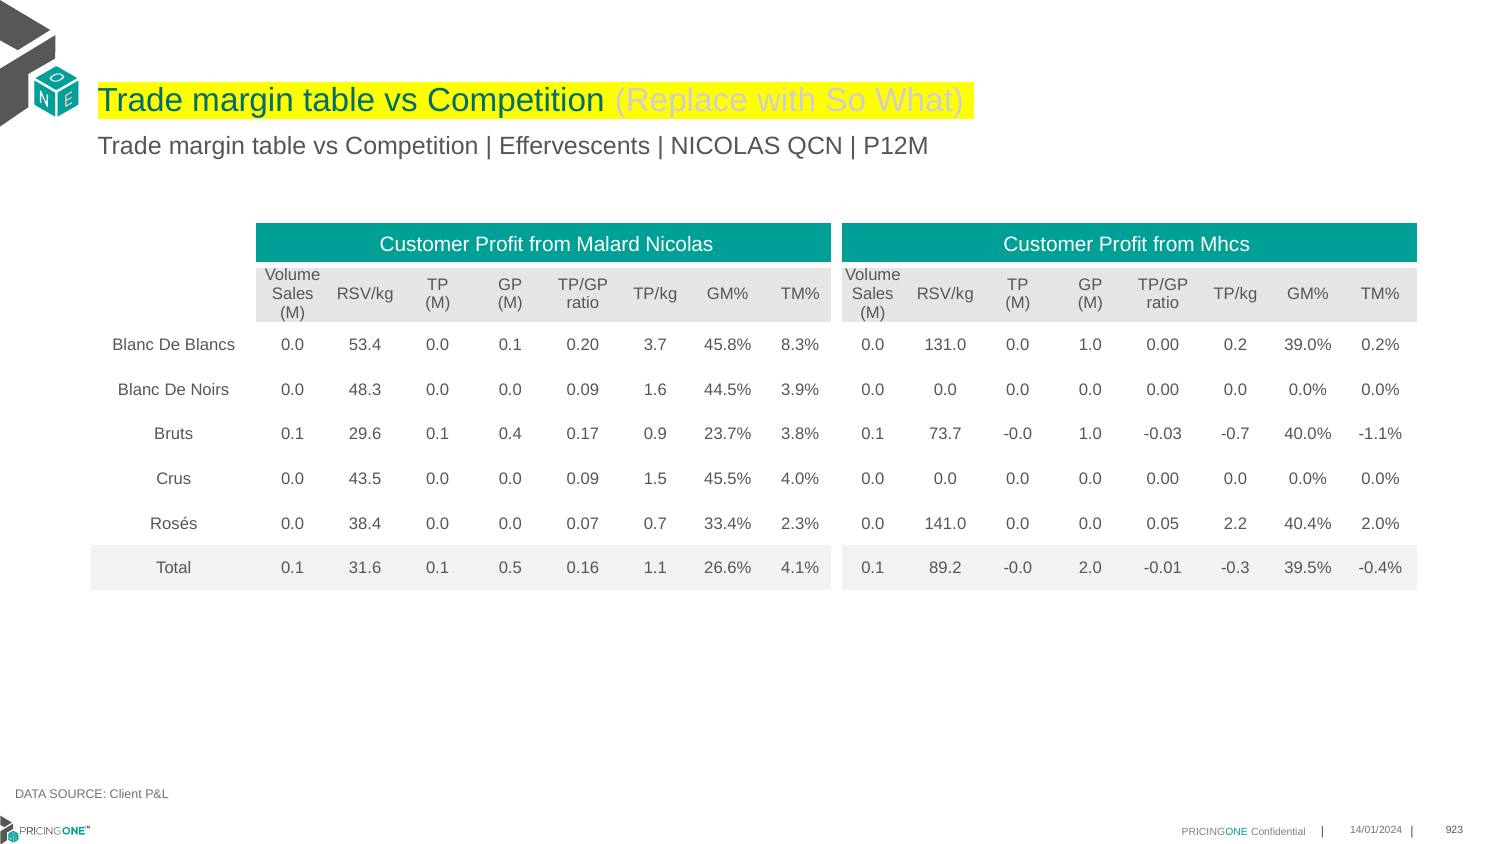

# Trade margin table vs Competition (Replace with So What)
Trade margin table vs Competition | Effervescents | NICOLAS QCN | P12M
|  | Customer Profit from Malard Nicolas |  |  |  |  |  |  |  | Customer Profit from Mhcs |  |  |  |  |  |  |  |
| --- | --- | --- | --- | --- | --- | --- | --- | --- | --- | --- | --- | --- | --- | --- | --- | --- |
|  | Volume Sales (M) | RSV/kg | TP (M) | GP (M) | TP/GP ratio | TP/kg | GM% | TM% | Volume Sales (M) | RSV/kg | TP (M) | GP (M) | TP/GP ratio | TP/kg | GM% | TM% |
| Blanc De Blancs | 0.0 | 53.4 | 0.0 | 0.1 | 0.20 | 3.7 | 45.8% | 8.3% | 0.0 | 131.0 | 0.0 | 1.0 | 0.00 | 0.2 | 39.0% | 0.2% |
| Blanc De Noirs | 0.0 | 48.3 | 0.0 | 0.0 | 0.09 | 1.6 | 44.5% | 3.9% | 0.0 | 0.0 | 0.0 | 0.0 | 0.00 | 0.0 | 0.0% | 0.0% |
| Bruts | 0.1 | 29.6 | 0.1 | 0.4 | 0.17 | 0.9 | 23.7% | 3.8% | 0.1 | 73.7 | -0.0 | 1.0 | -0.03 | -0.7 | 40.0% | -1.1% |
| Crus | 0.0 | 43.5 | 0.0 | 0.0 | 0.09 | 1.5 | 45.5% | 4.0% | 0.0 | 0.0 | 0.0 | 0.0 | 0.00 | 0.0 | 0.0% | 0.0% |
| Rosés | 0.0 | 38.4 | 0.0 | 0.0 | 0.07 | 0.7 | 33.4% | 2.3% | 0.0 | 141.0 | 0.0 | 0.0 | 0.05 | 2.2 | 40.4% | 2.0% |
| Total | 0.1 | 31.6 | 0.1 | 0.5 | 0.16 | 1.1 | 26.6% | 4.1% | 0.1 | 89.2 | -0.0 | 2.0 | -0.01 | -0.3 | 39.5% | -0.4% |
DATA SOURCE: Client P&L

14/01/2024
923